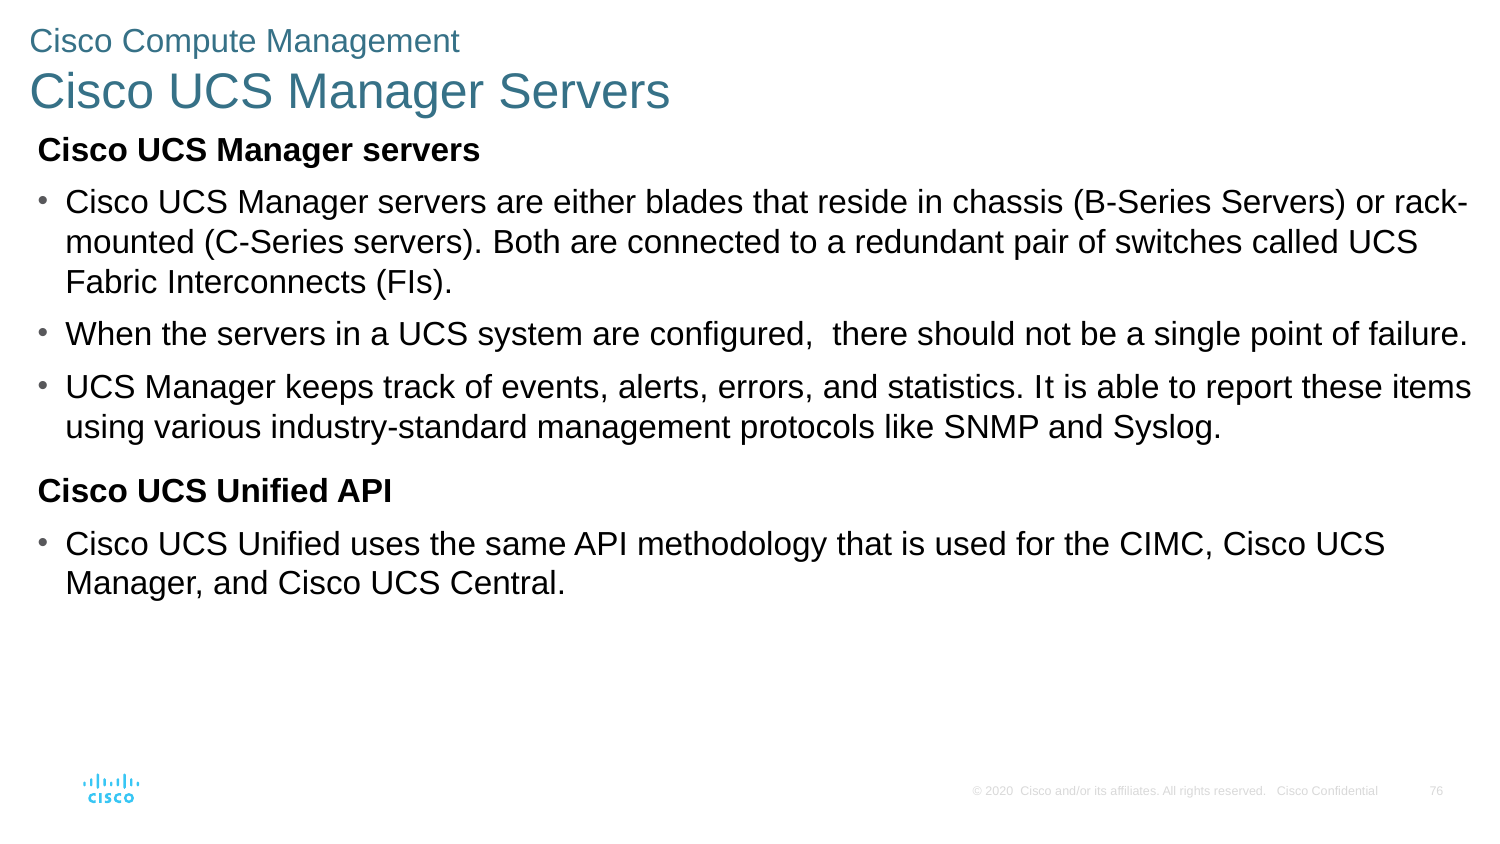

# Cisco Compute Management Cisco UCS Manager Servers
Cisco UCS Manager servers
Cisco UCS Manager servers are either blades that reside in chassis (B-Series Servers) or rack-mounted (C-Series servers). Both are connected to a redundant pair of switches called UCS Fabric Interconnects (FIs).
When the servers in a UCS system are configured,  there should not be a single point of failure.
UCS Manager keeps track of events, alerts, errors, and statistics. It is able to report these items using various industry-standard management protocols like SNMP and Syslog.

Cisco UCS Unified API
Cisco UCS Unified uses the same API methodology that is used for the CIMC, Cisco UCS Manager, and Cisco UCS Central.